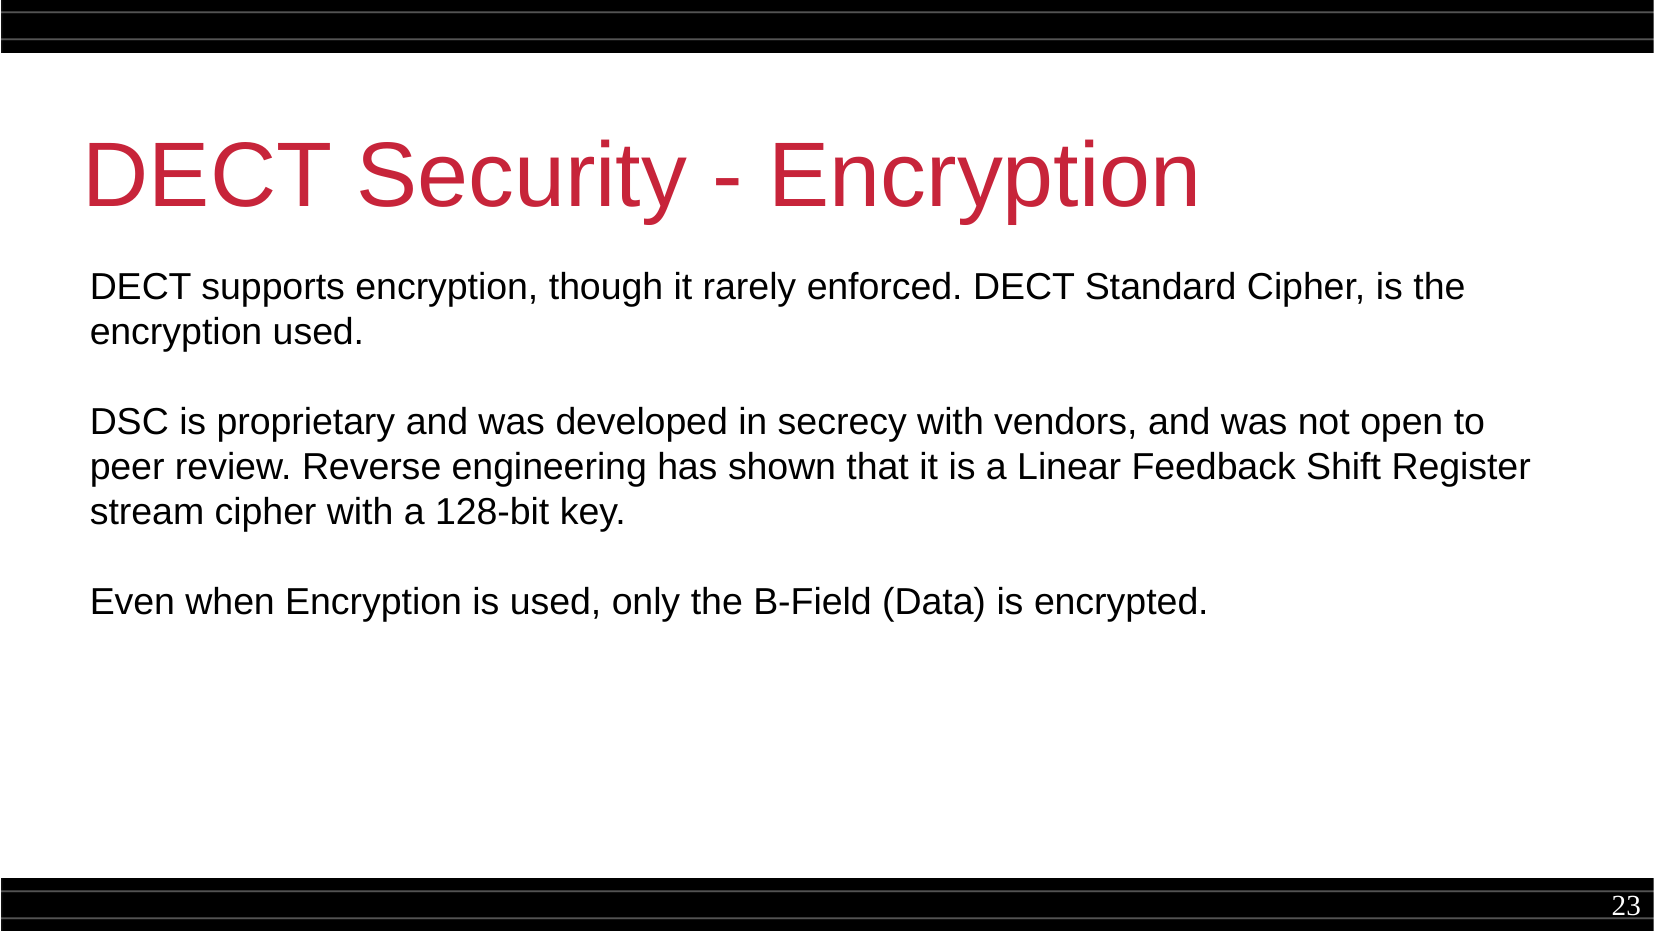

DECT Security - Encryption
DECT supports encryption, though it rarely enforced. DECT Standard Cipher, is the encryption used.

DSC is proprietary and was developed in secrecy with vendors, and was not open to peer review. Reverse engineering has shown that it is a Linear Feedback Shift Register stream cipher with a 128-bit key.

Even when Encryption is used, only the B-Field (Data) is encrypted.